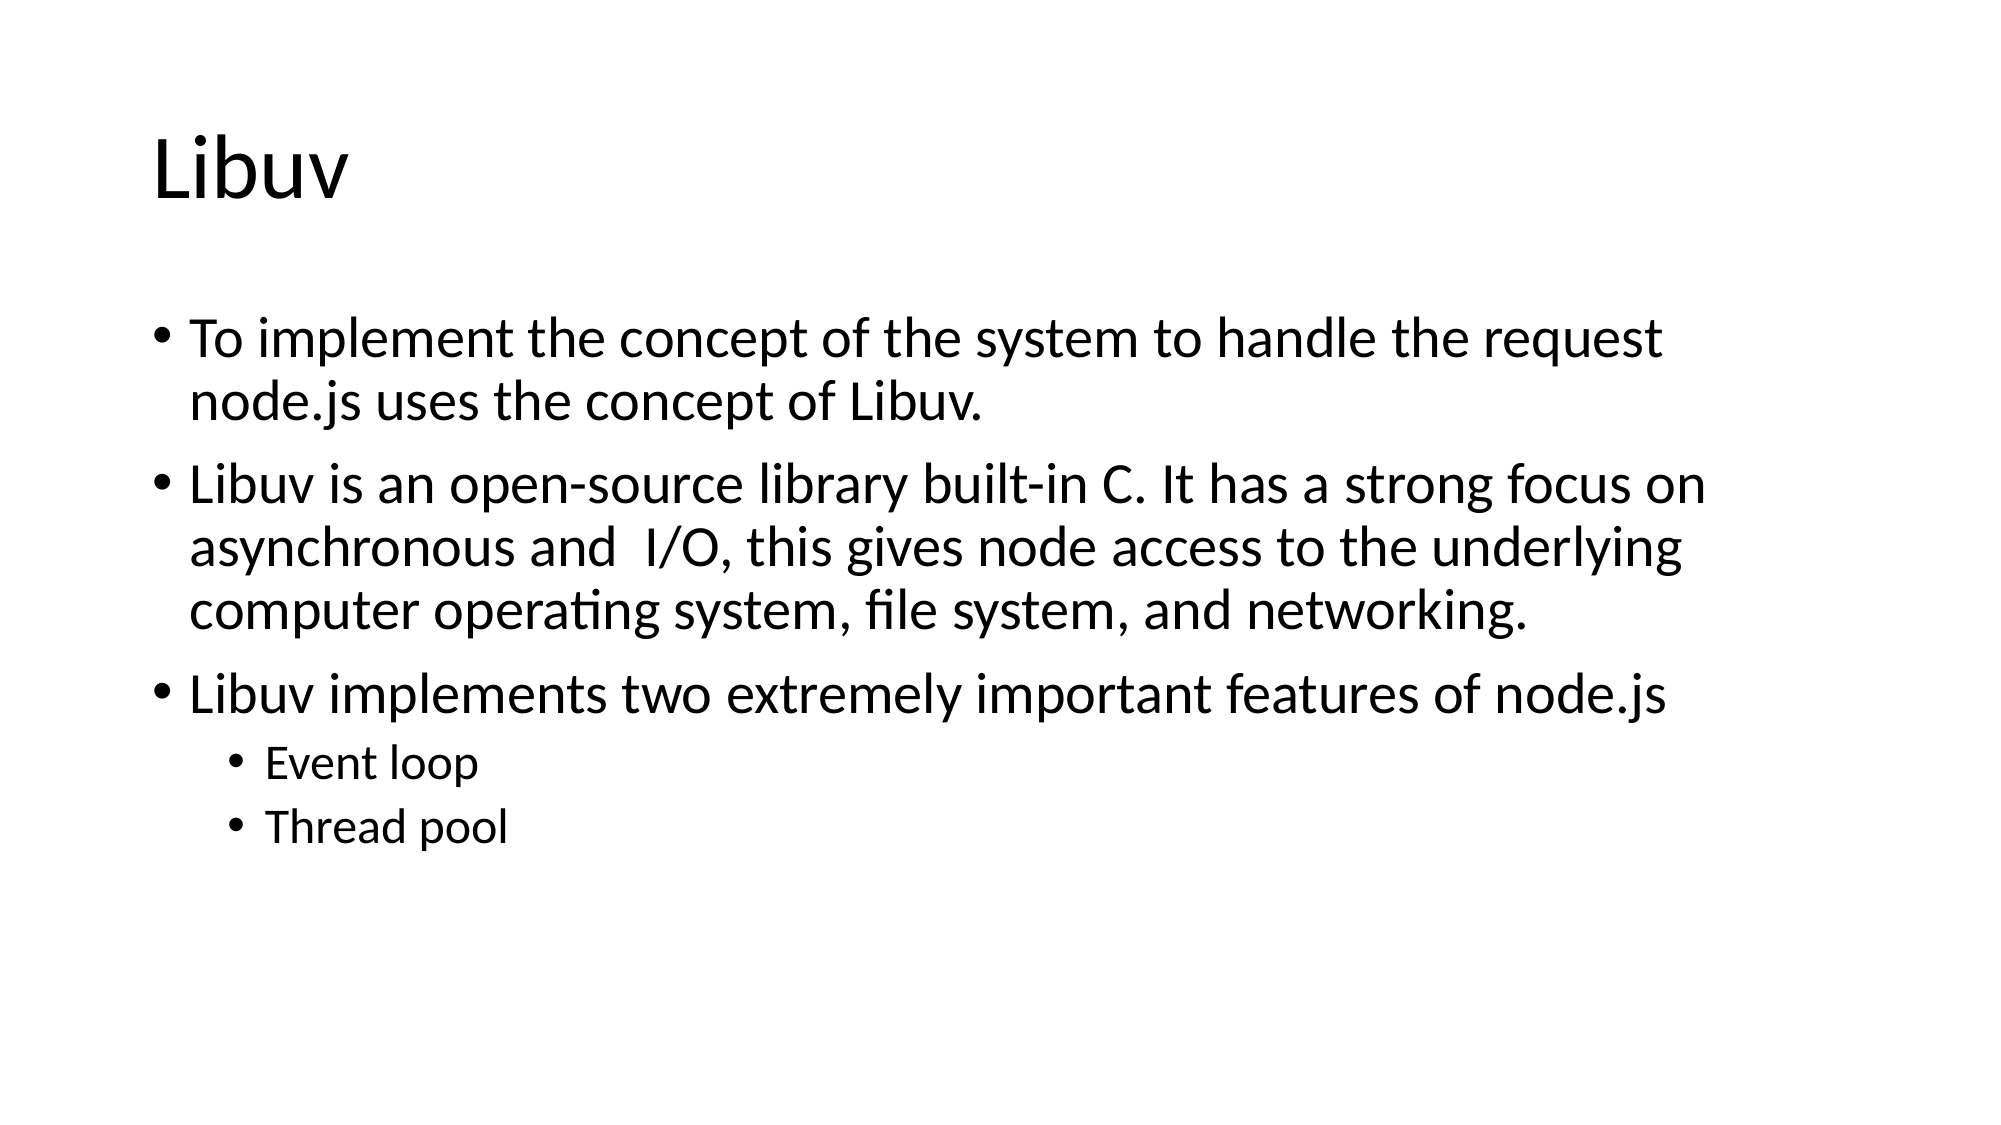

# Libuv
To implement the concept of the system to handle the request  node.js uses the concept of Libuv.
Libuv is an open-source library built-in C. It has a strong focus on asynchronous and  I/O, this gives node access to the underlying computer operating system, file system, and networking.
Libuv implements two extremely important features of node.js
Event loop
Thread pool